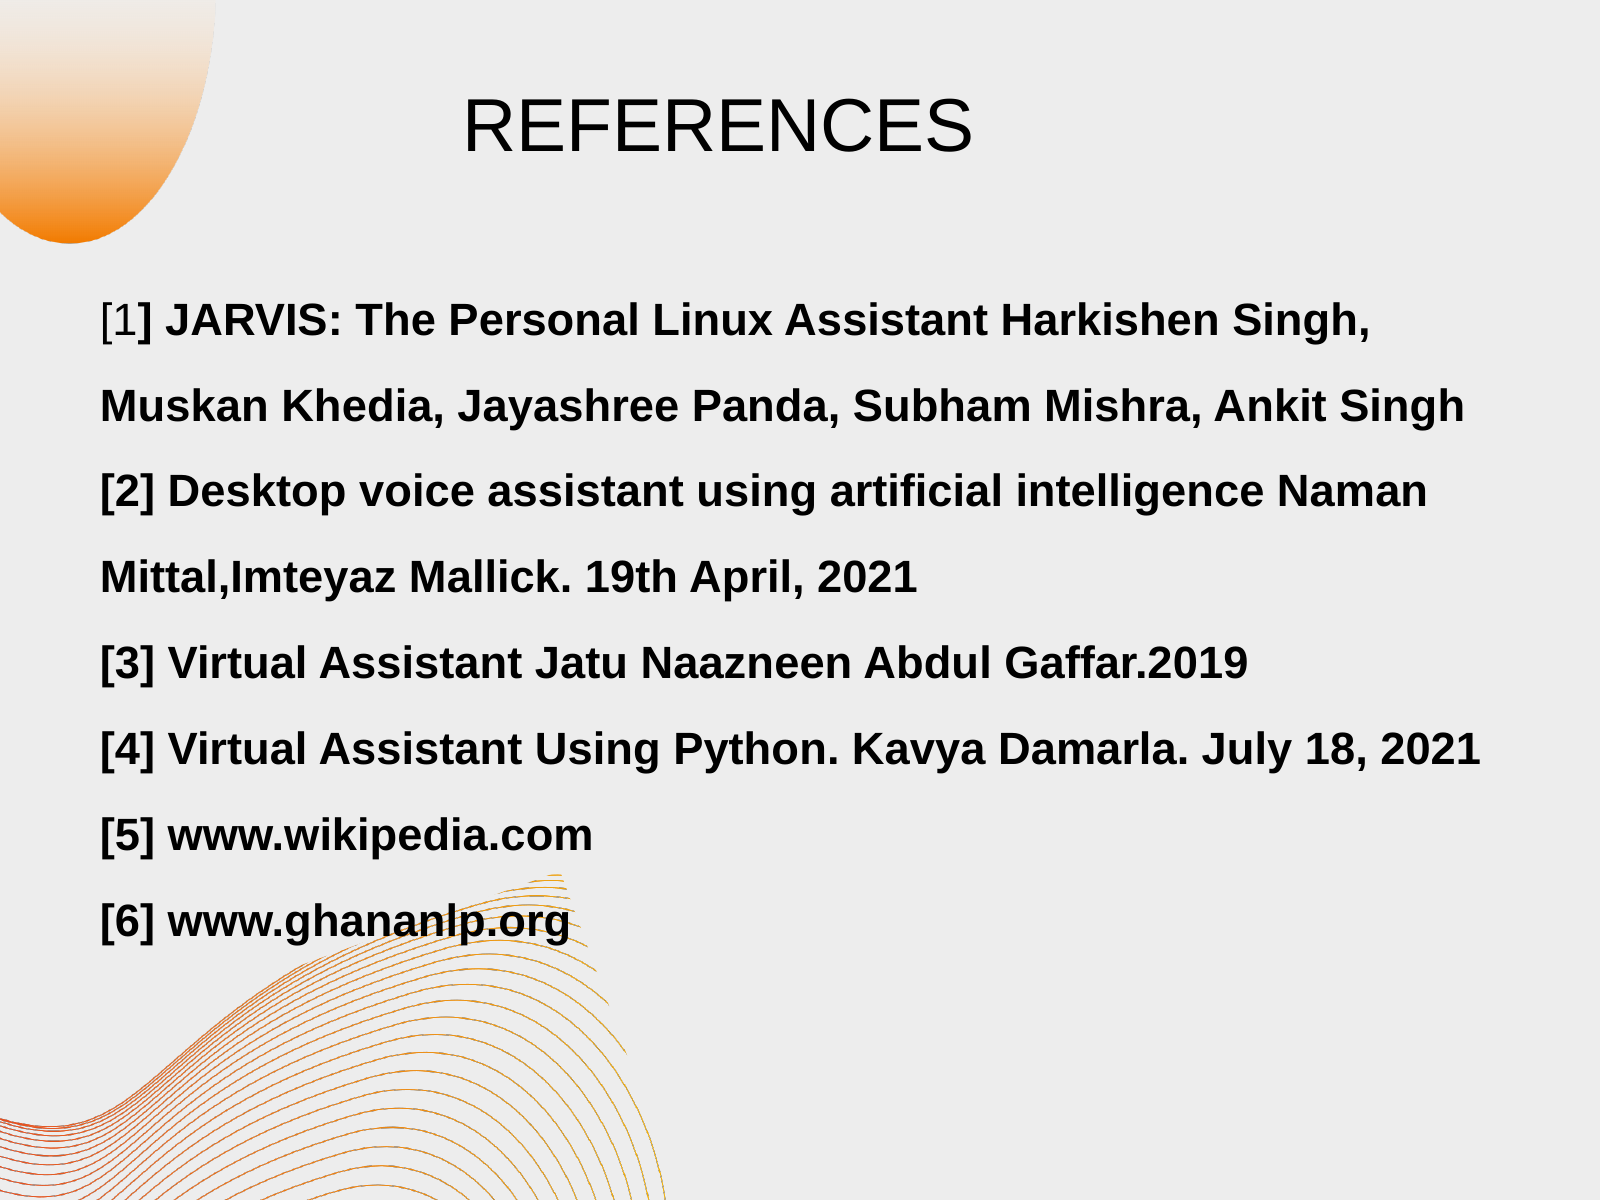

REFERENCES
[1] JARVIS: The Personal Linux Assistant Harkishen Singh, Muskan Khedia, Jayashree Panda, Subham Mishra, Ankit Singh
[2] Desktop voice assistant using artificial intelligence Naman Mittal,Imteyaz Mallick. 19th April, 2021
[3] Virtual Assistant Jatu Naazneen Abdul Gaffar.2019
[4] Virtual Assistant Using Python. Kavya Damarla. July 18, 2021
[5] www.wikipedia.com
[6] www.ghananlp.org